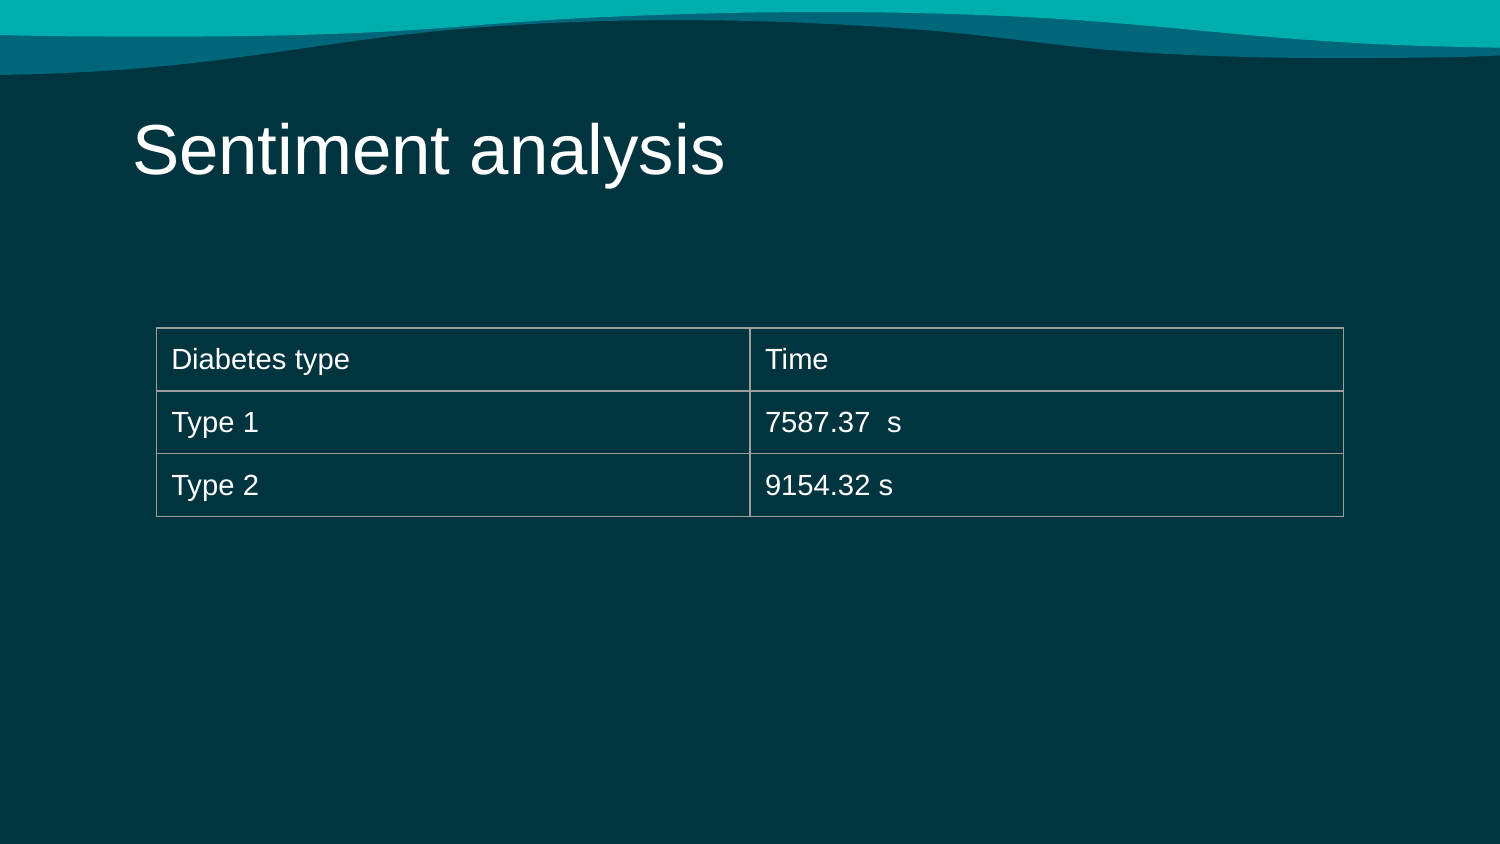

# Sentiment analysis
| Diabetes type | Time |
| --- | --- |
| Type 1 | 7587.37 s |
| Type 2 | 9154.32 s |